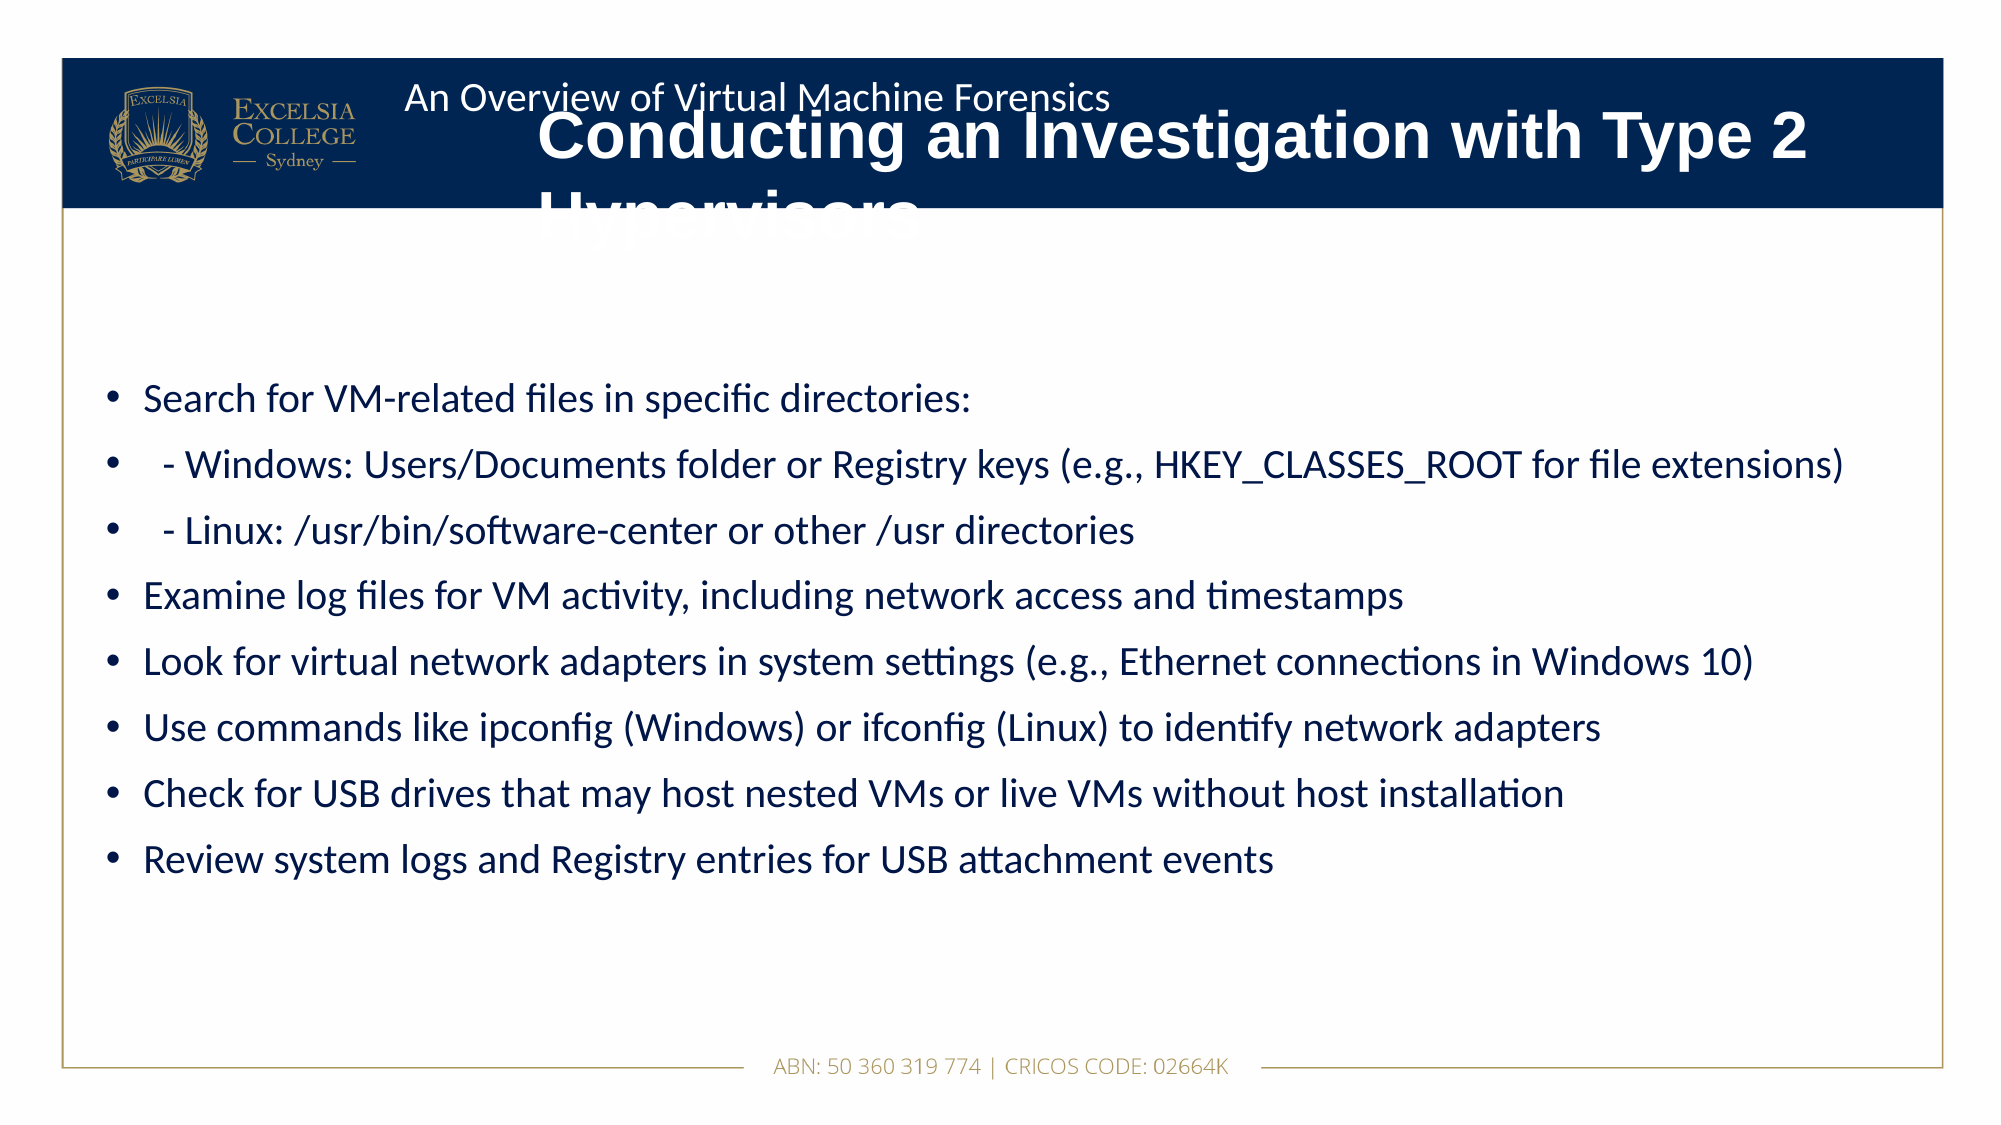

# An Overview of Virtual Machine Forensics
Conducting an Investigation with Type 2 Hypervisors
Search for VM-related files in specific directories:
  - Windows: Users/Documents folder or Registry keys (e.g., HKEY_CLASSES_ROOT for file extensions)
  - Linux: /usr/bin/software-center or other /usr directories
Examine log files for VM activity, including network access and timestamps
Look for virtual network adapters in system settings (e.g., Ethernet connections in Windows 10)
Use commands like ipconfig (Windows) or ifconfig (Linux) to identify network adapters
Check for USB drives that may host nested VMs or live VMs without host installation
Review system logs and Registry entries for USB attachment events